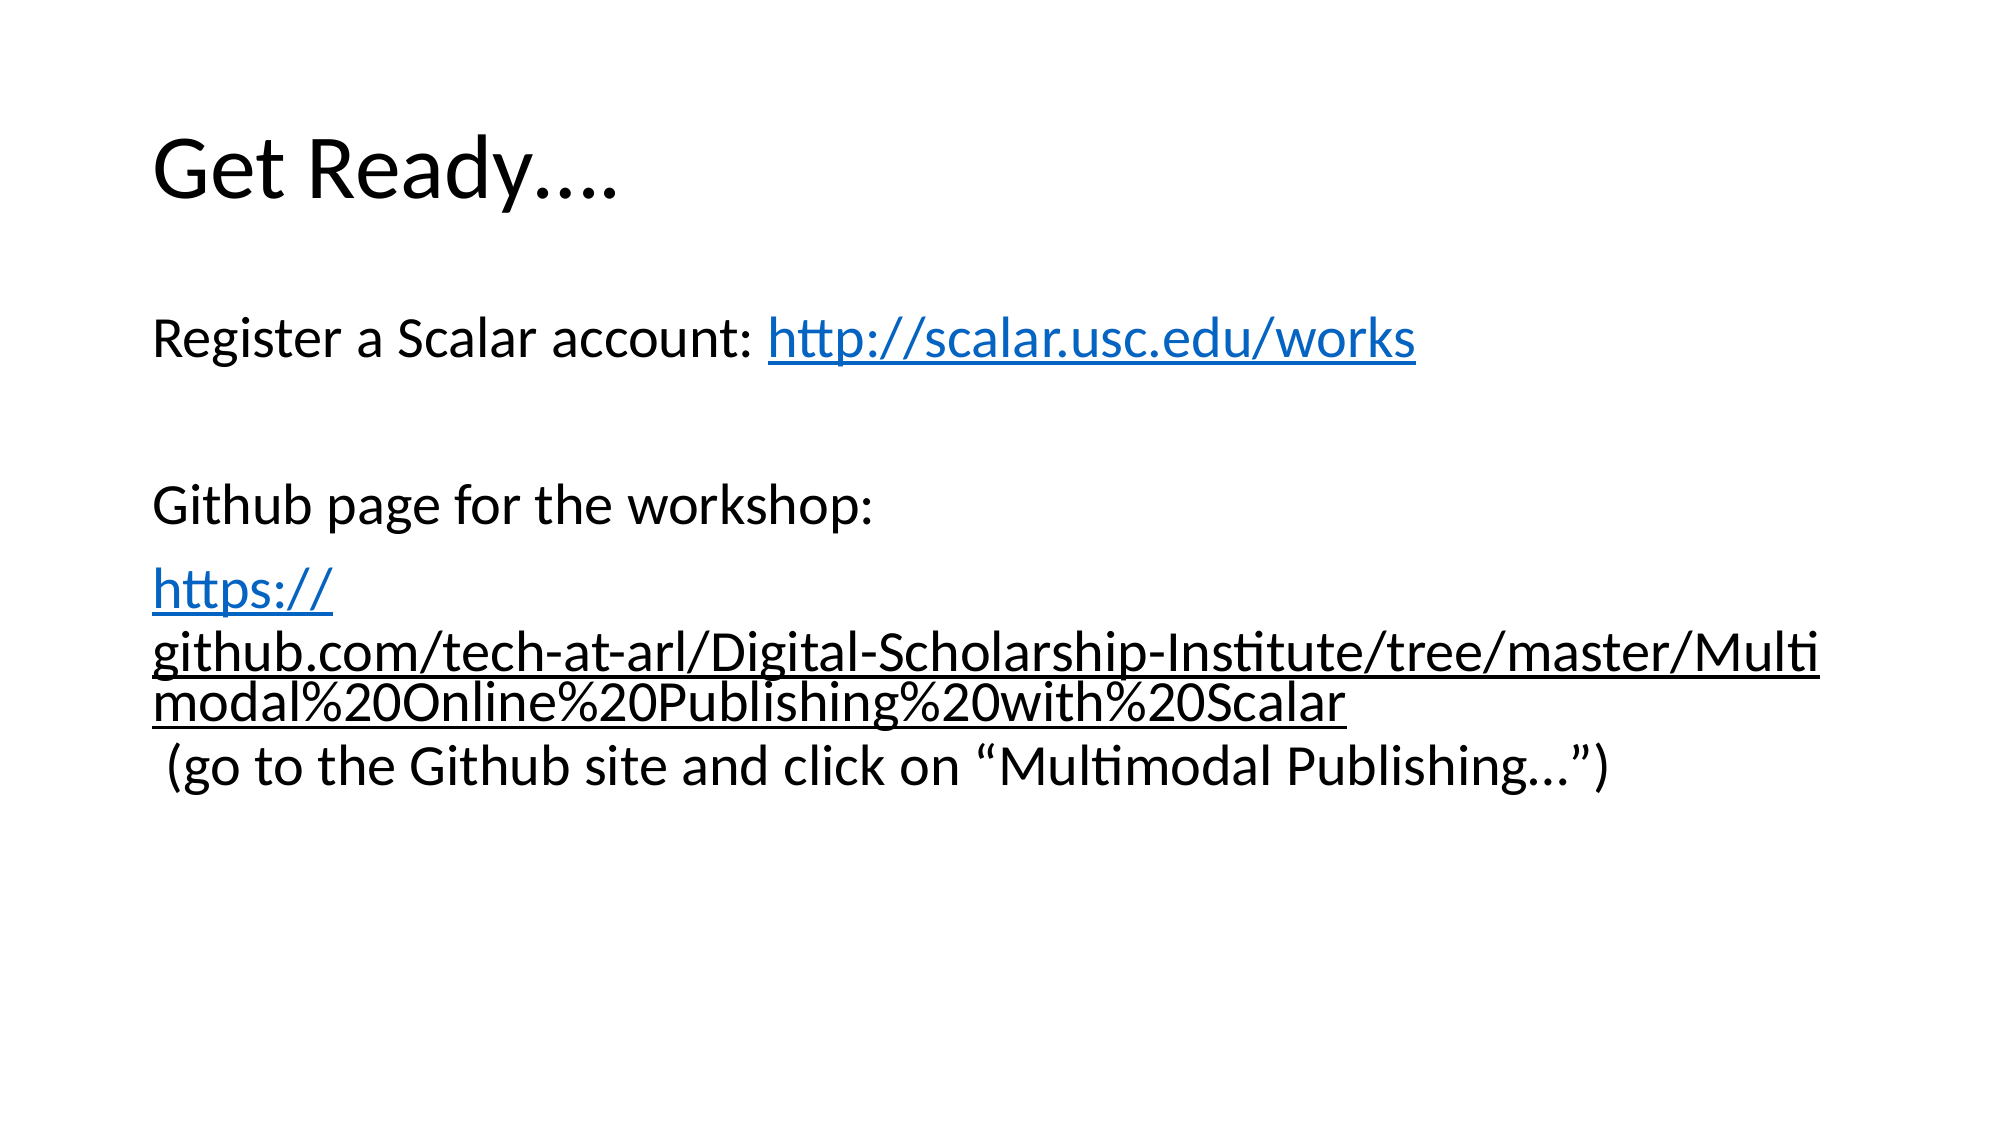

# Get Ready….
Register a Scalar account: http://scalar.usc.edu/works

Github page for the workshop:
https://github.com/tech-at-arl/Digital-Scholarship-Institute/tree/master/Multimodal%20Online%20Publishing%20with%20Scalar (go to the Github site and click on “Multimodal Publishing…”)